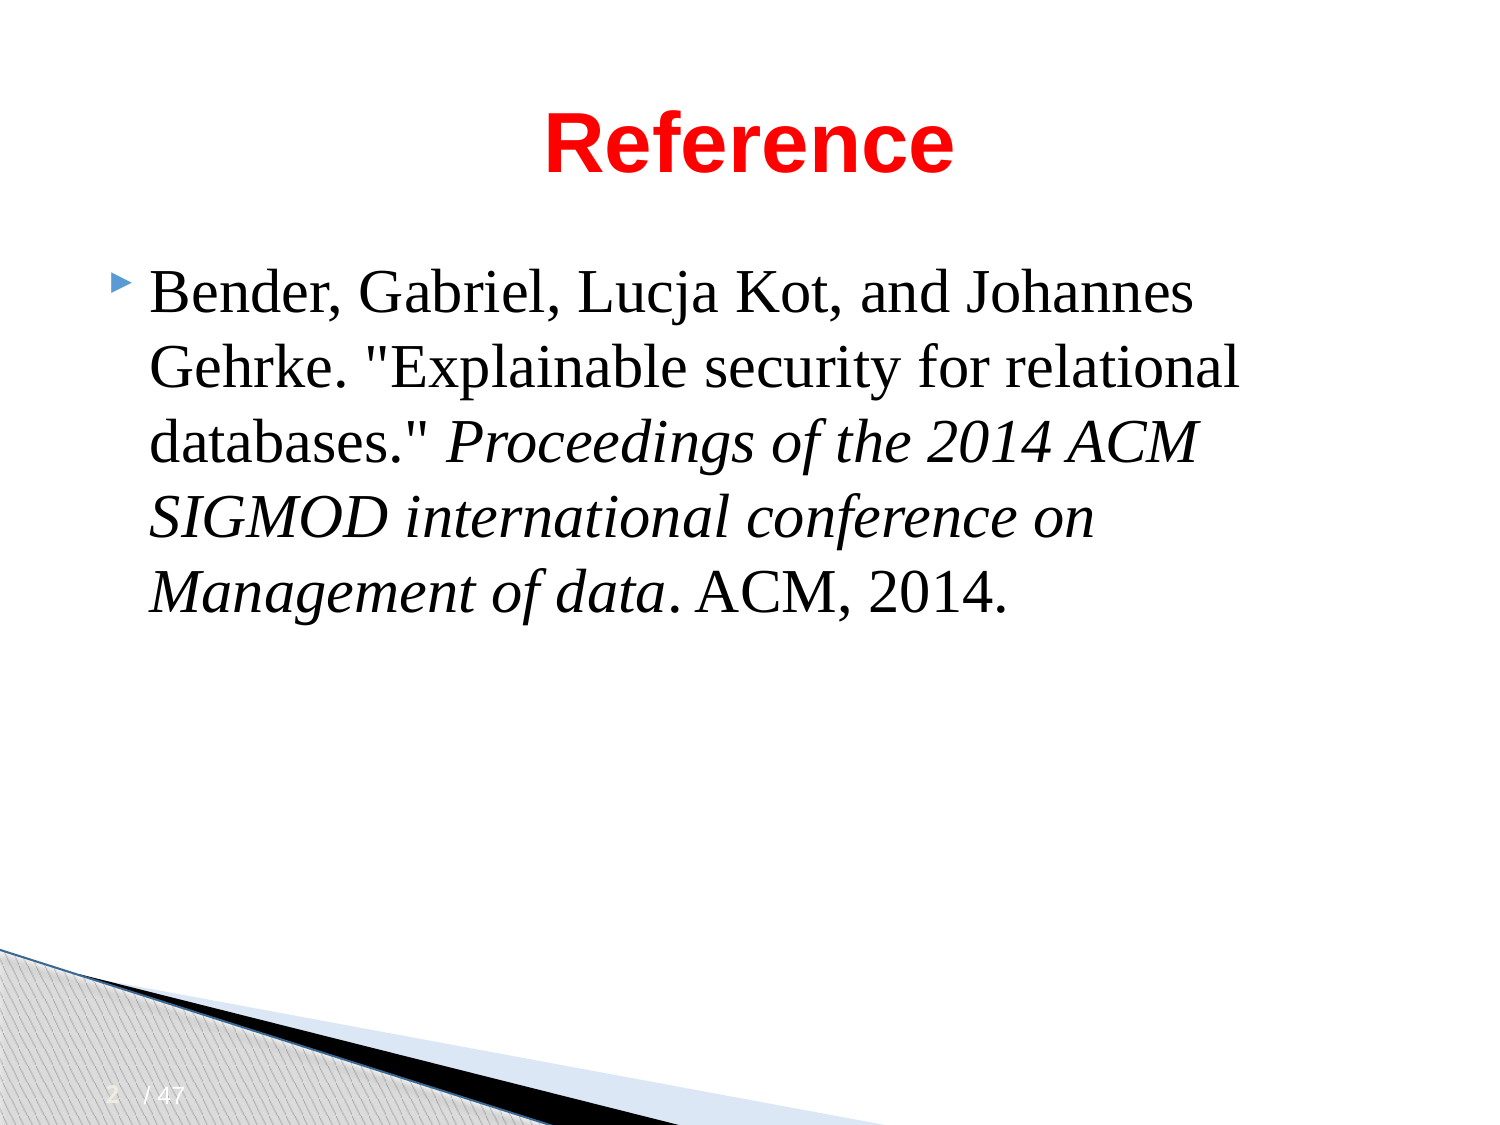

# Reference
Bender, Gabriel, Lucja Kot, and Johannes Gehrke. "Explainable security for relational databases." Proceedings of the 2014 ACM SIGMOD international conference on Management of data. ACM, 2014.

2